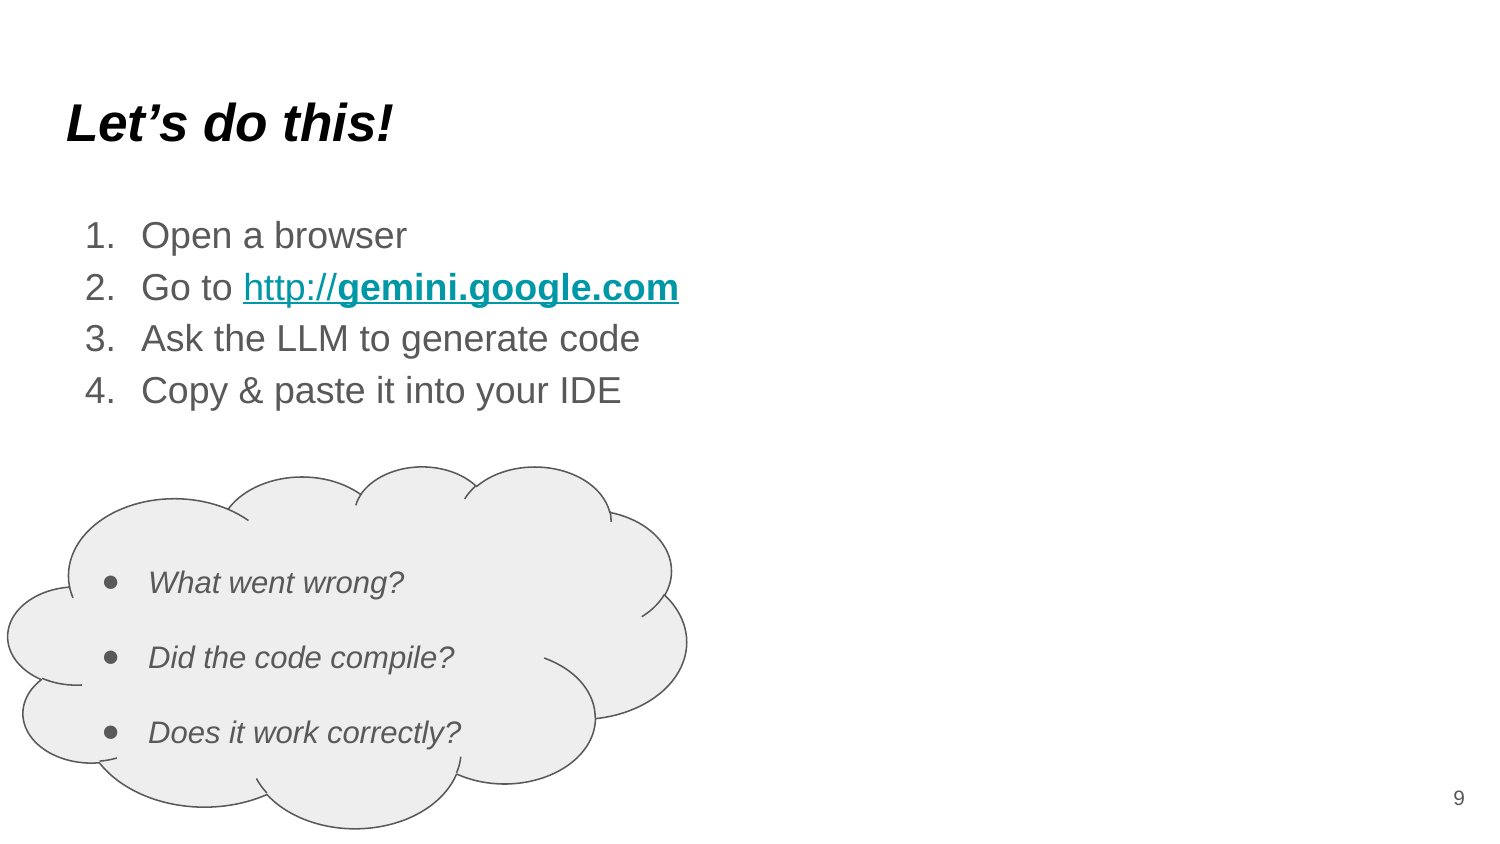

# Let’s do this!
Open a browser
Go to http://gemini.google.com
Ask the LLM to generate code
Copy & paste it into your IDE

What went wrong?
Did the code compile?
Does it work correctly?
9